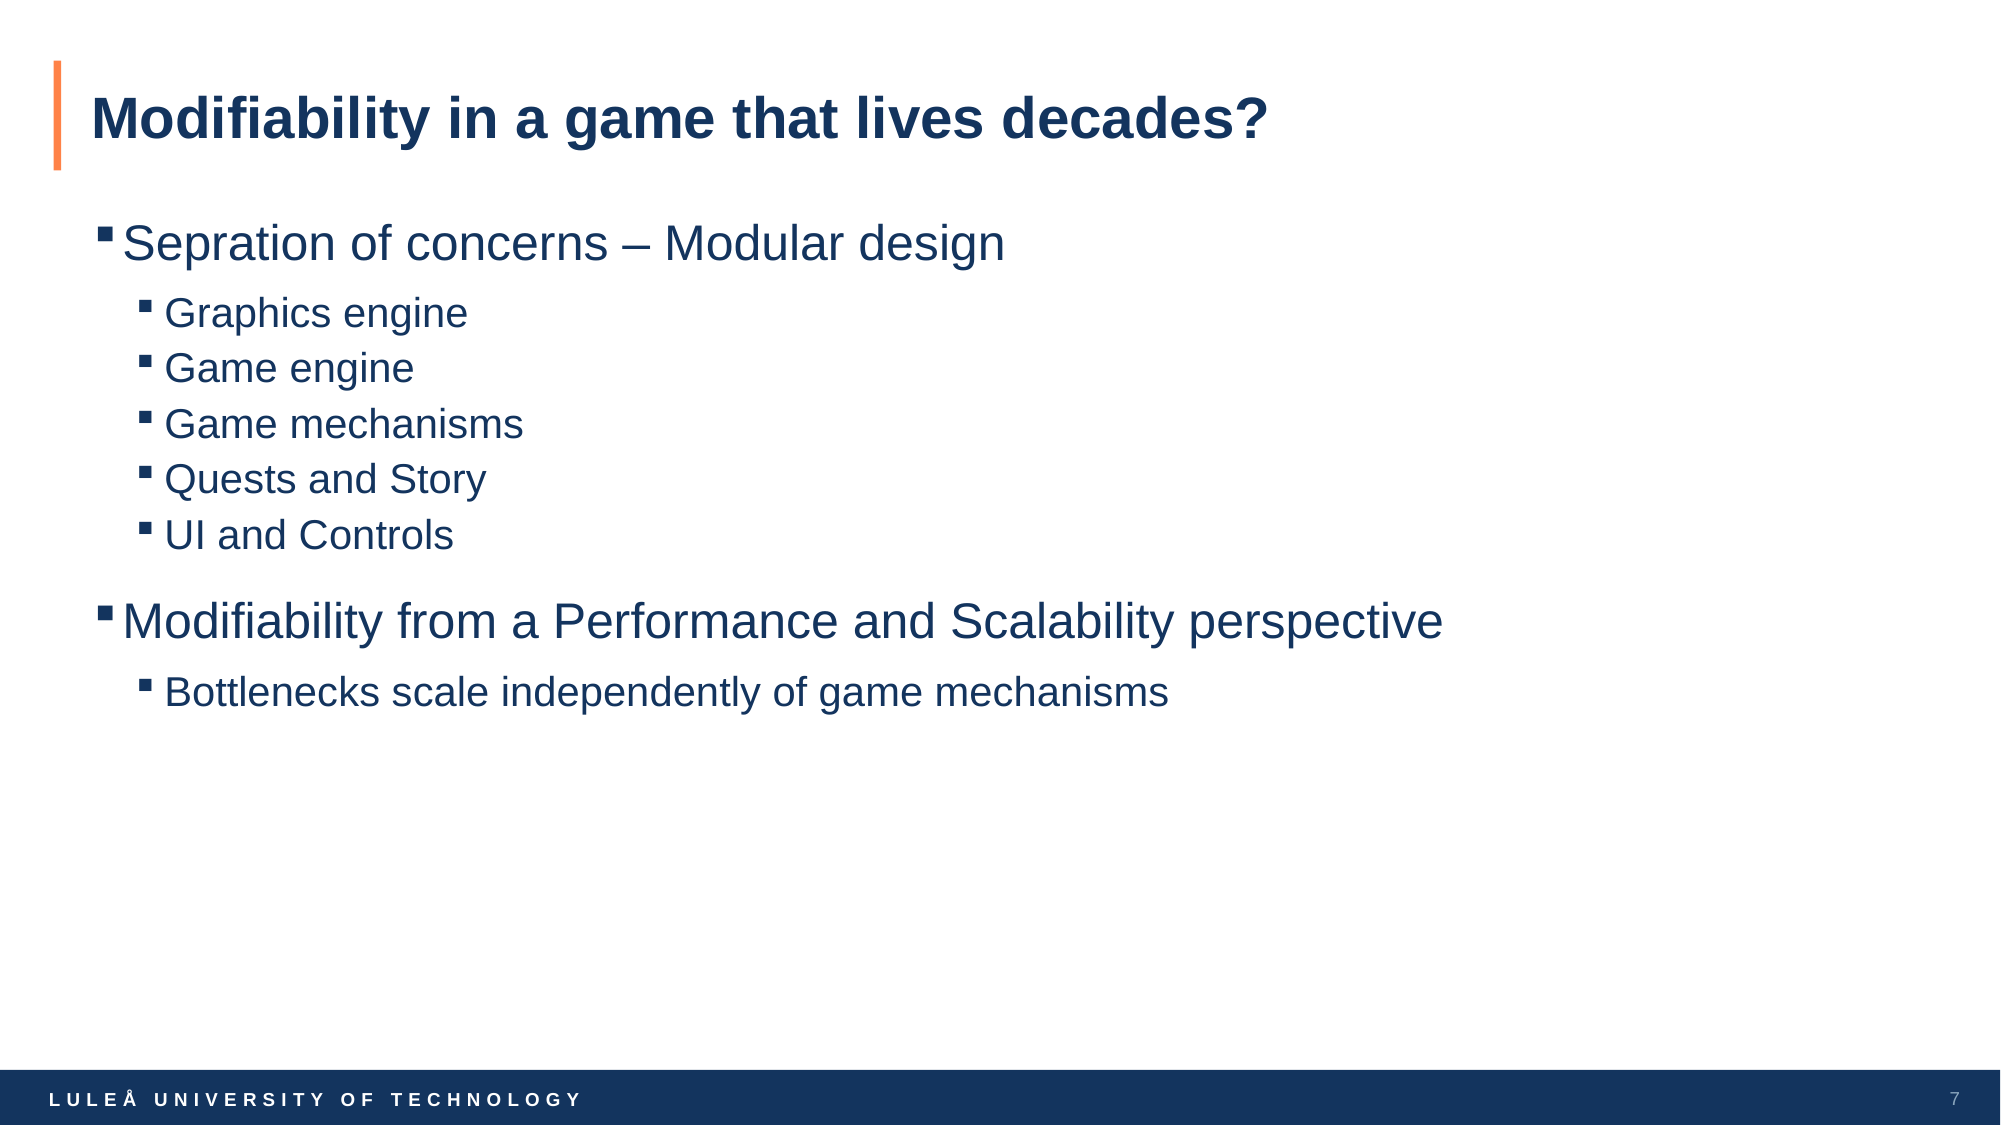

# Modifiability in a game that lives decades?
Sepration of concerns – Modular design
Graphics engine
Game engine
Game mechanisms
Quests and Story
UI and Controls
Modifiability from a Performance and Scalability perspective
Bottlenecks scale independently of game mechanisms

7